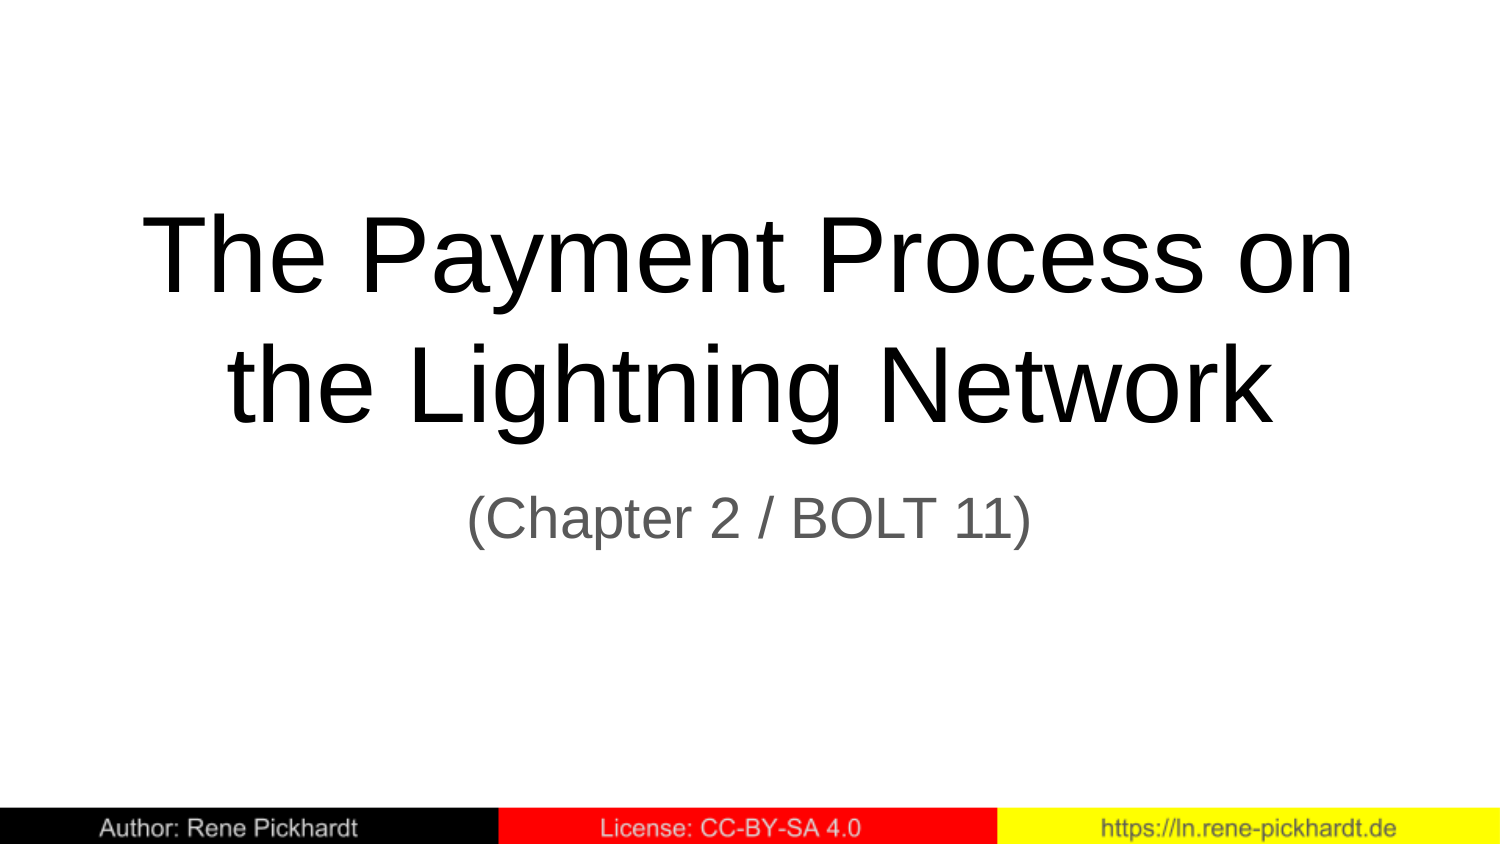

# The Payment Process on the Lightning Network
(Chapter 2 / BOLT 11)